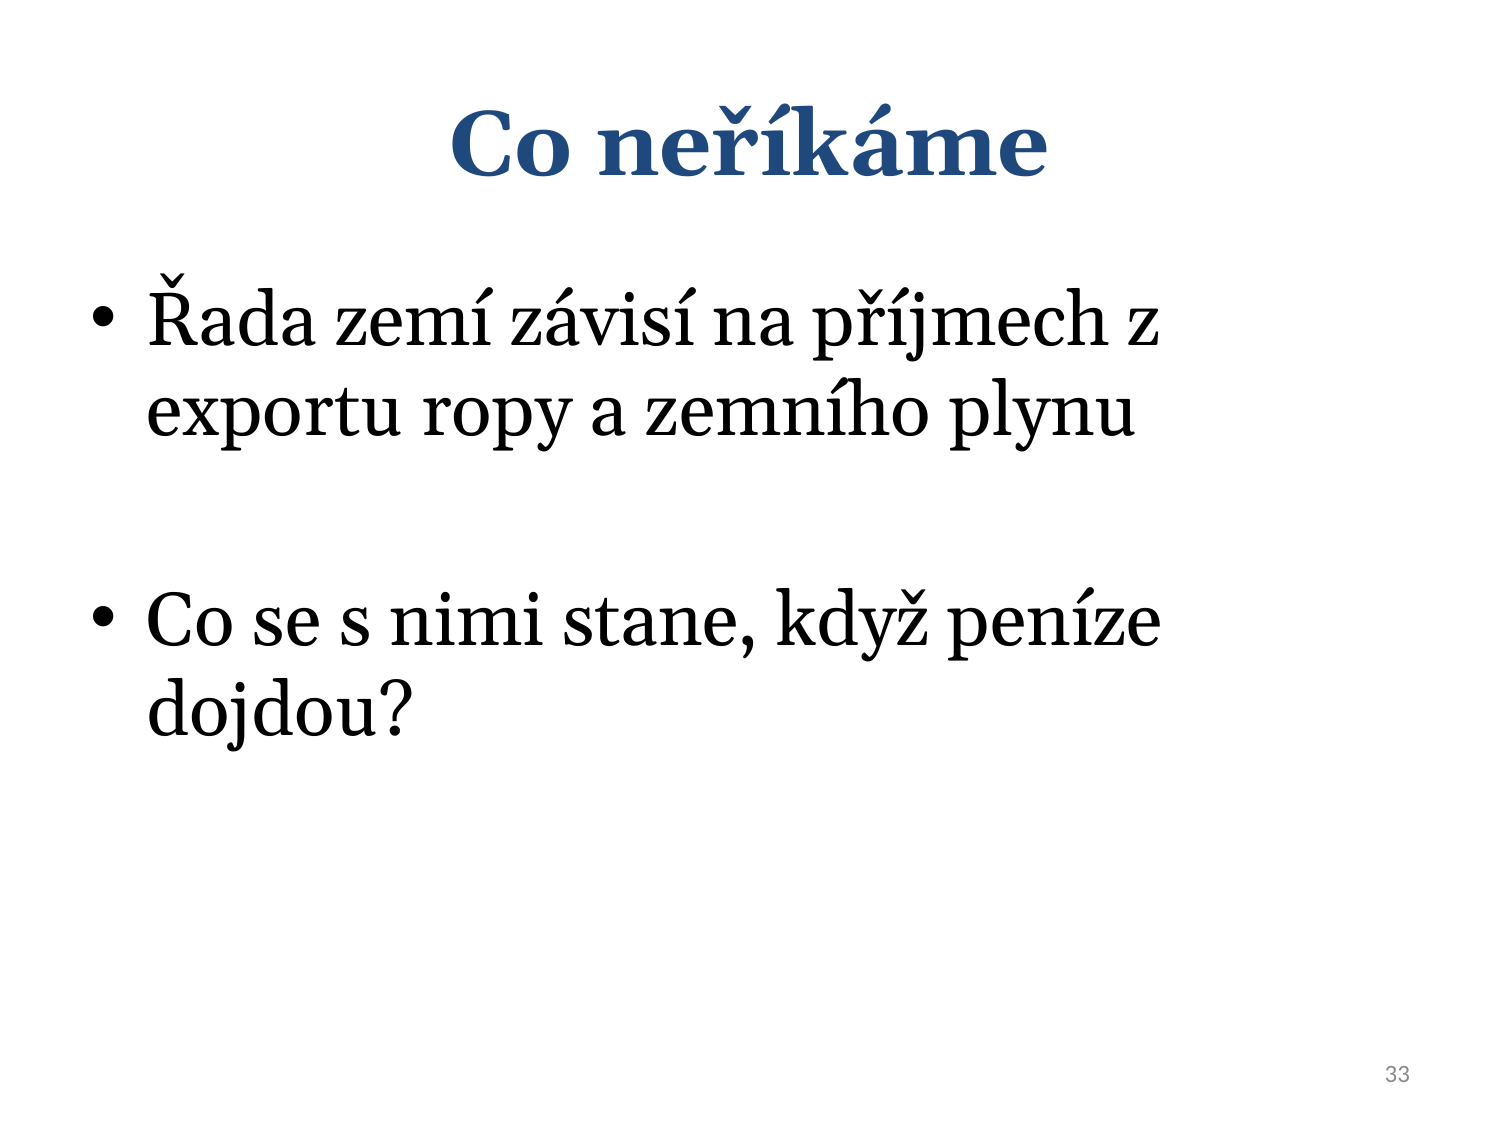

# Co neříkáme
Řada zemí závisí na příjmech z exportu ropy a zemního plynu

Co se s nimi stane, když peníze dojdou?

33